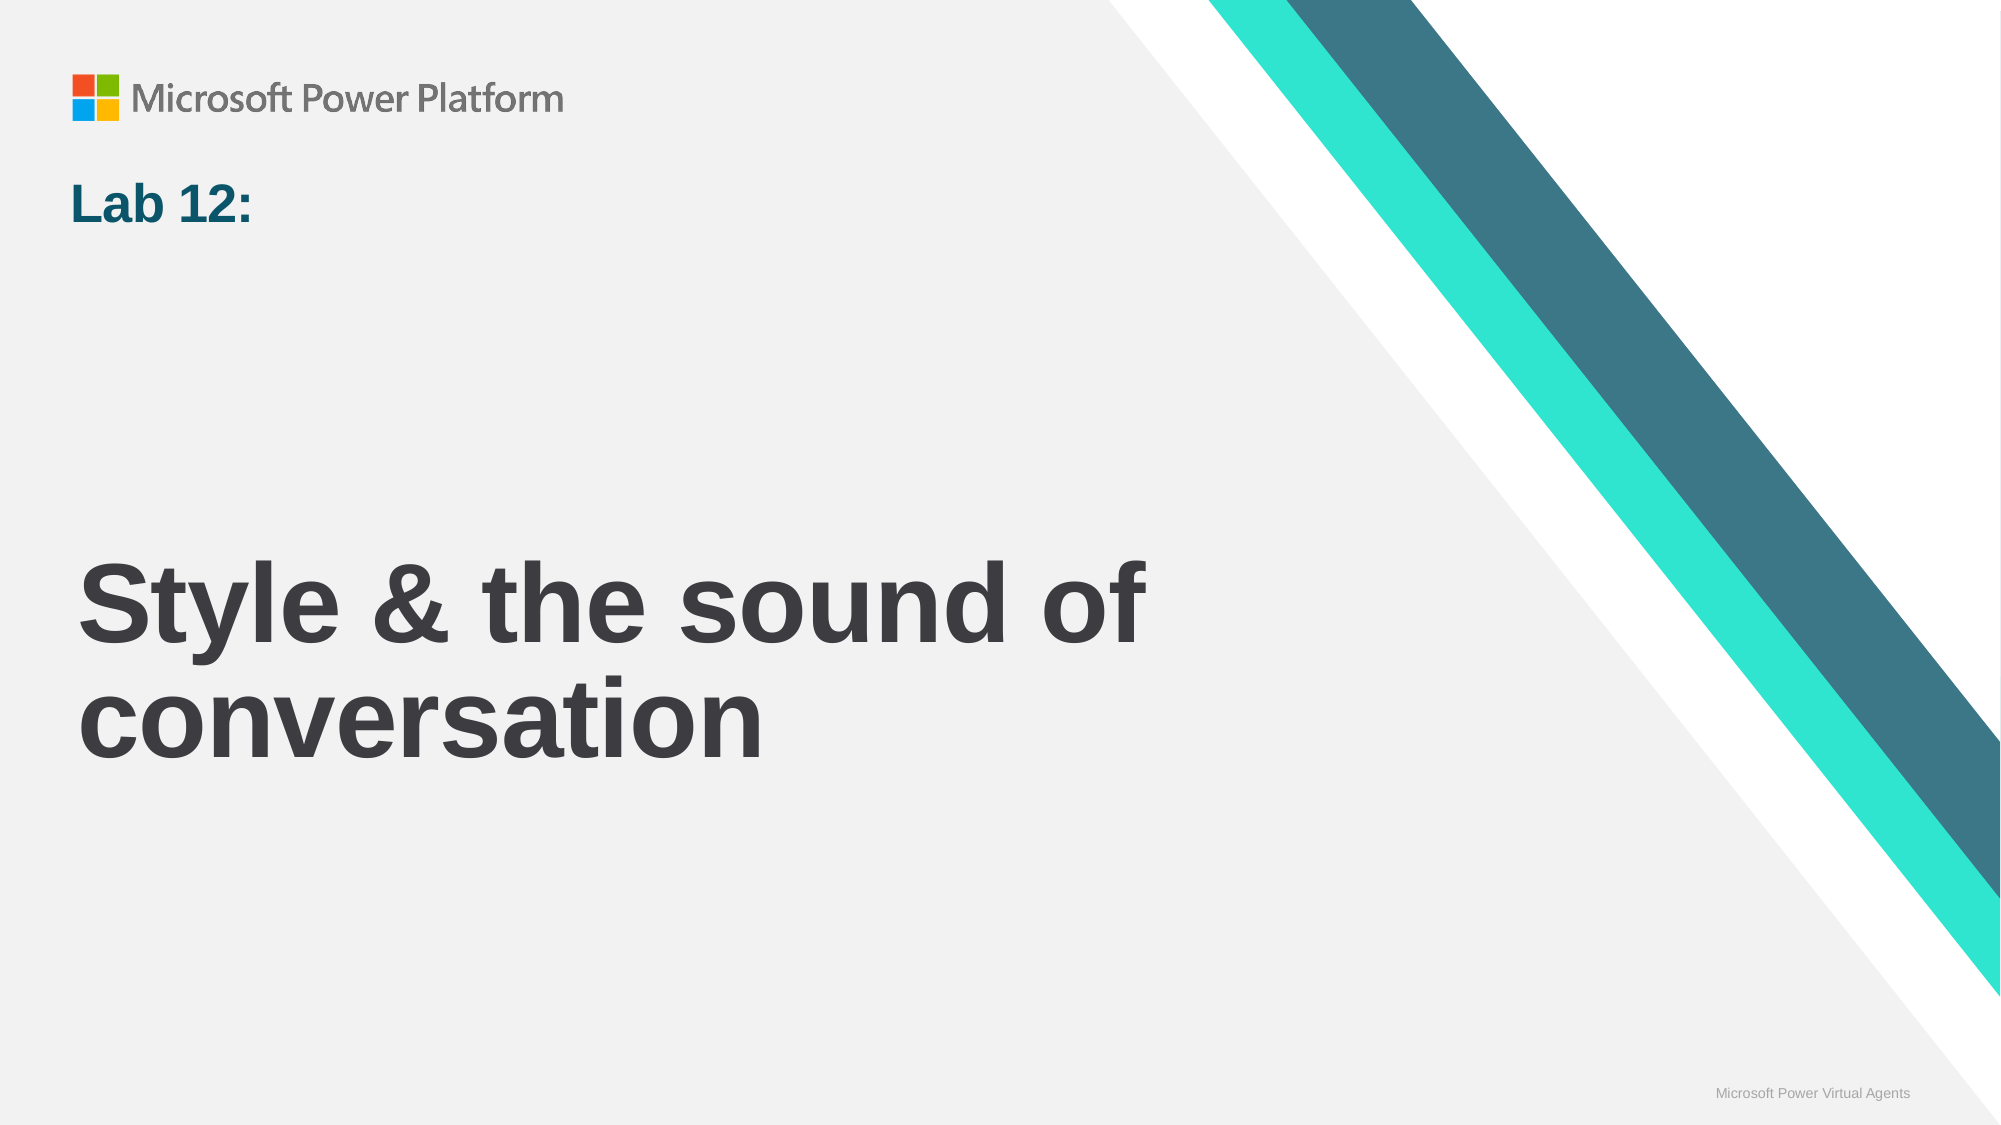

# Lab 12:
Style & the sound of conversation